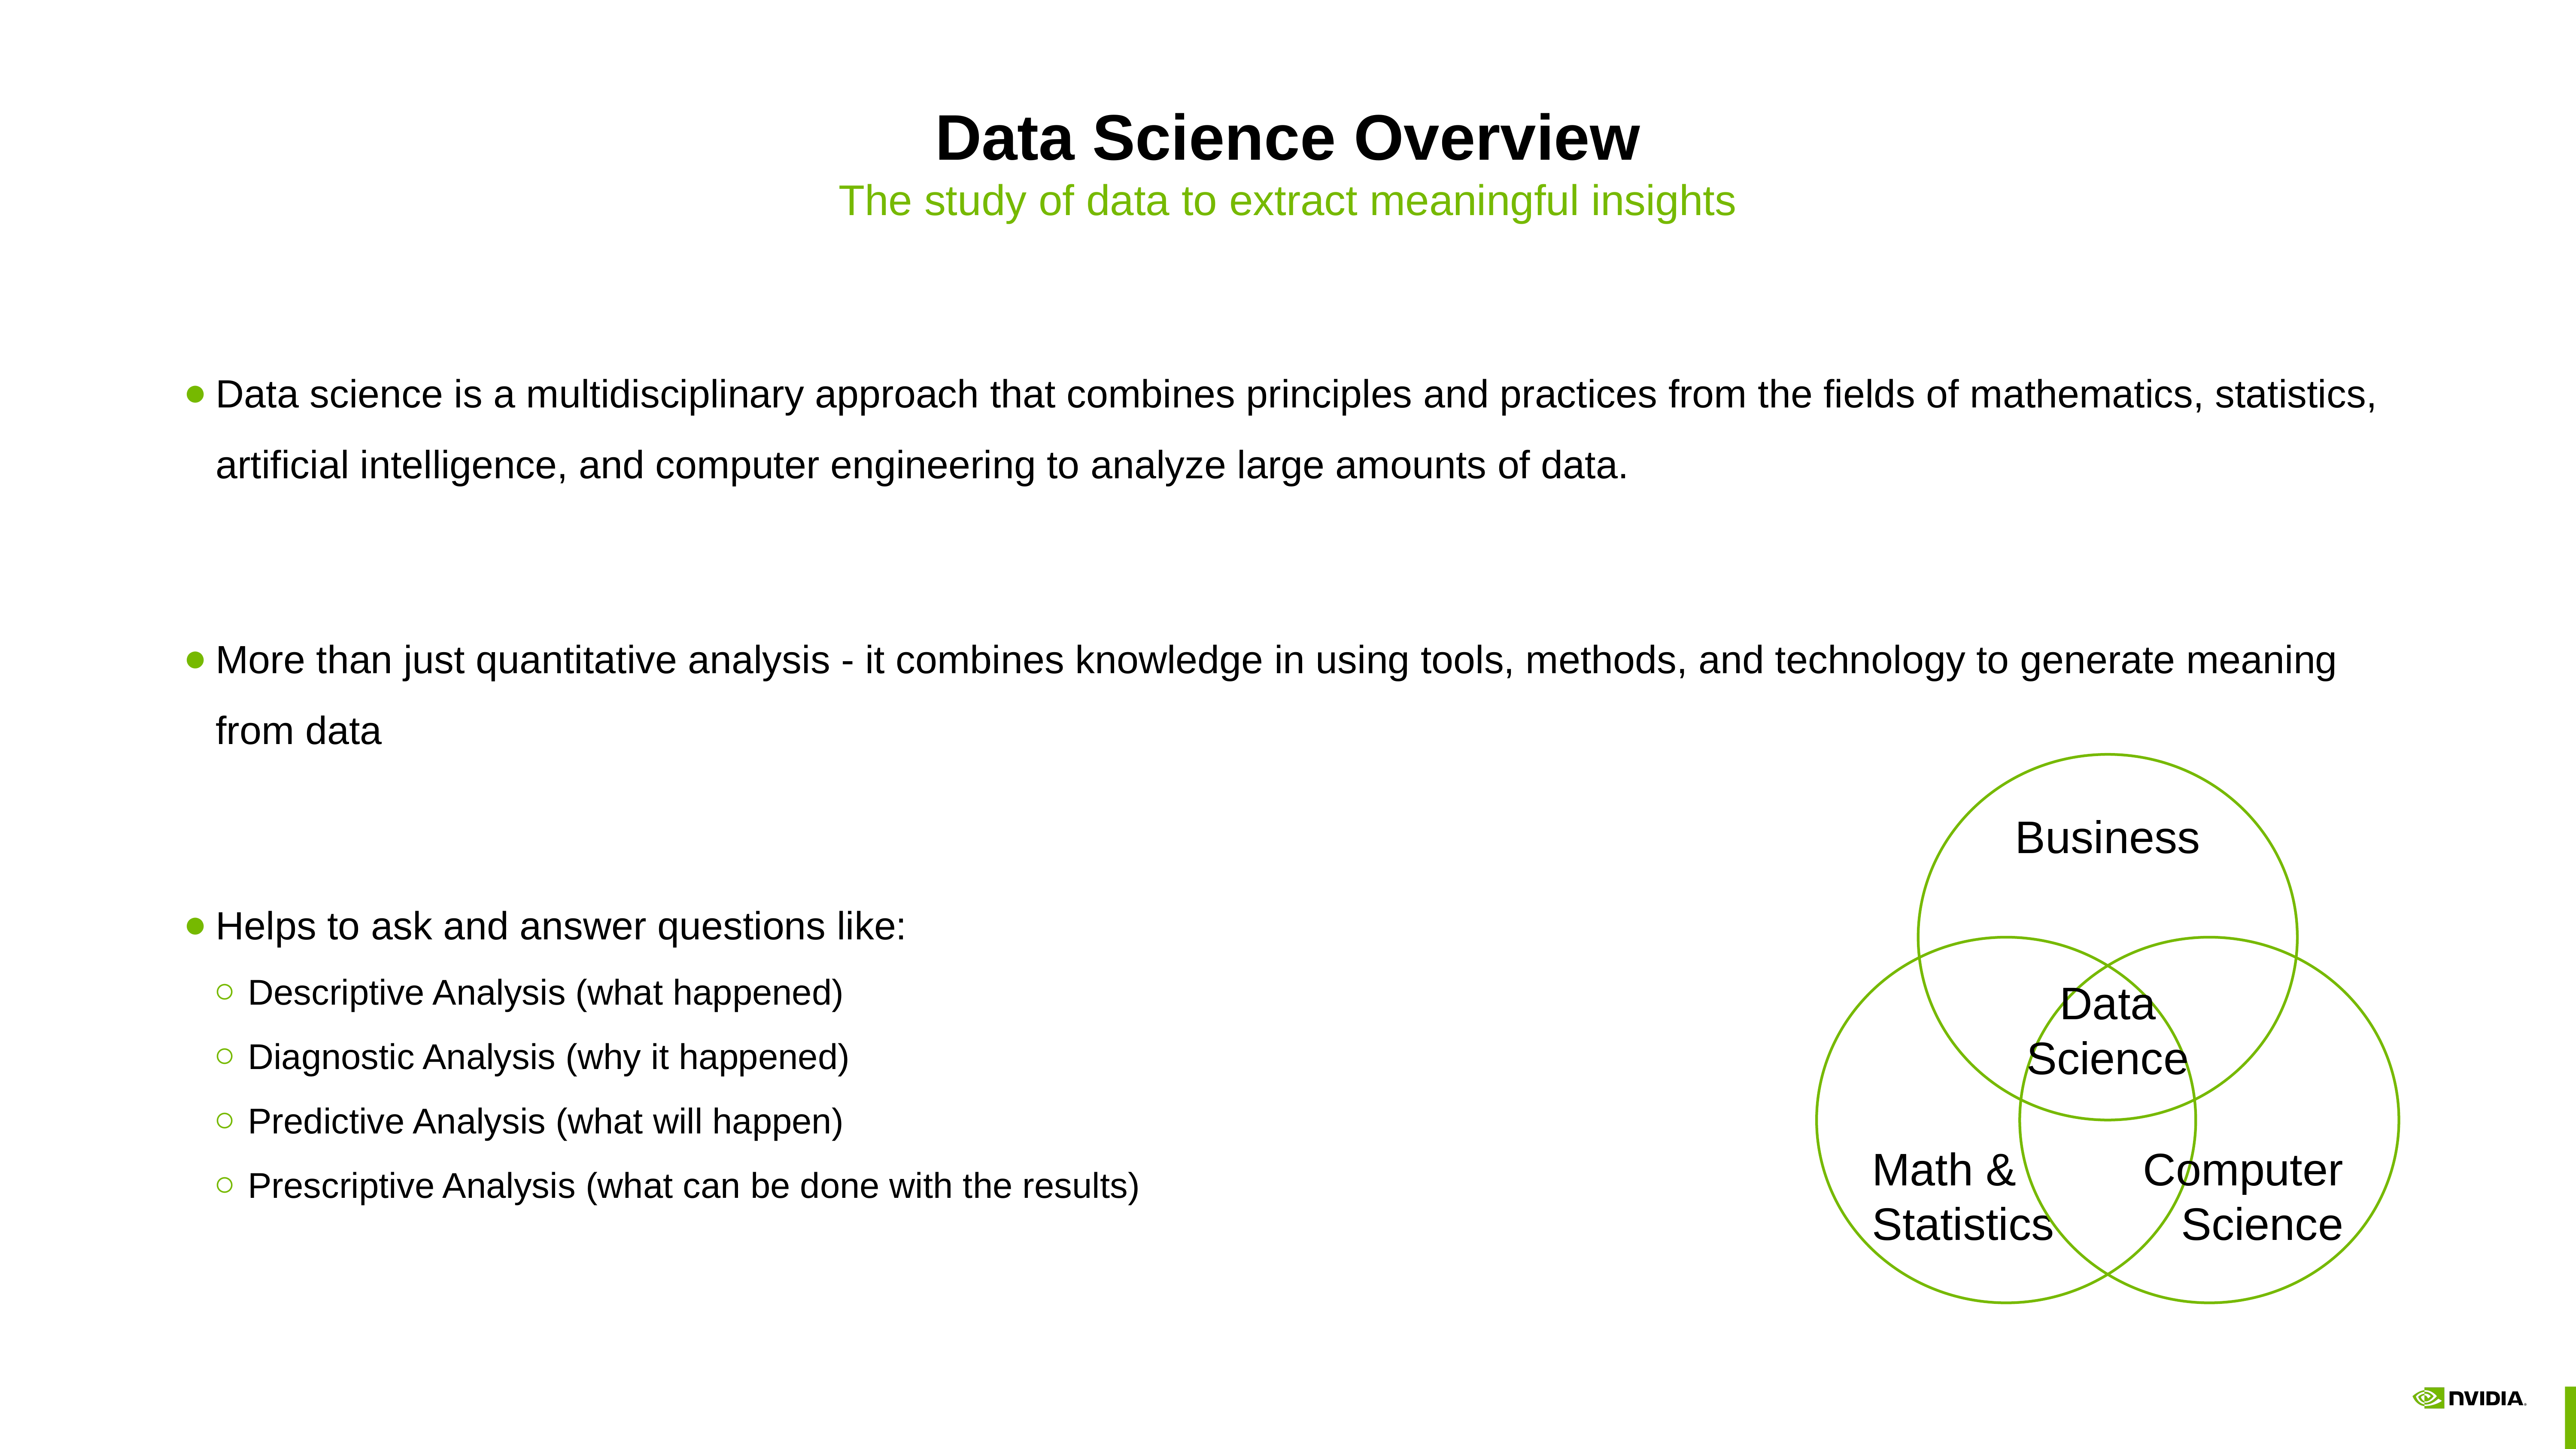

# Data Science Overview
The study of data to extract meaningful insights
Data science is a multidisciplinary approach that combines principles and practices from the fields of mathematics, statistics, artificial intelligence, and computer engineering to analyze large amounts of data.

More than just quantitative analysis - it combines knowledge in using tools, methods, and technology to generate meaning from data

Helps to ask and answer questions like:
Descriptive Analysis (what happened)
Diagnostic Analysis (why it happened)
Predictive Analysis (what will happen)
Prescriptive Analysis (what can be done with the results)
Business
Math & Statistics
Computer Science
Data Science